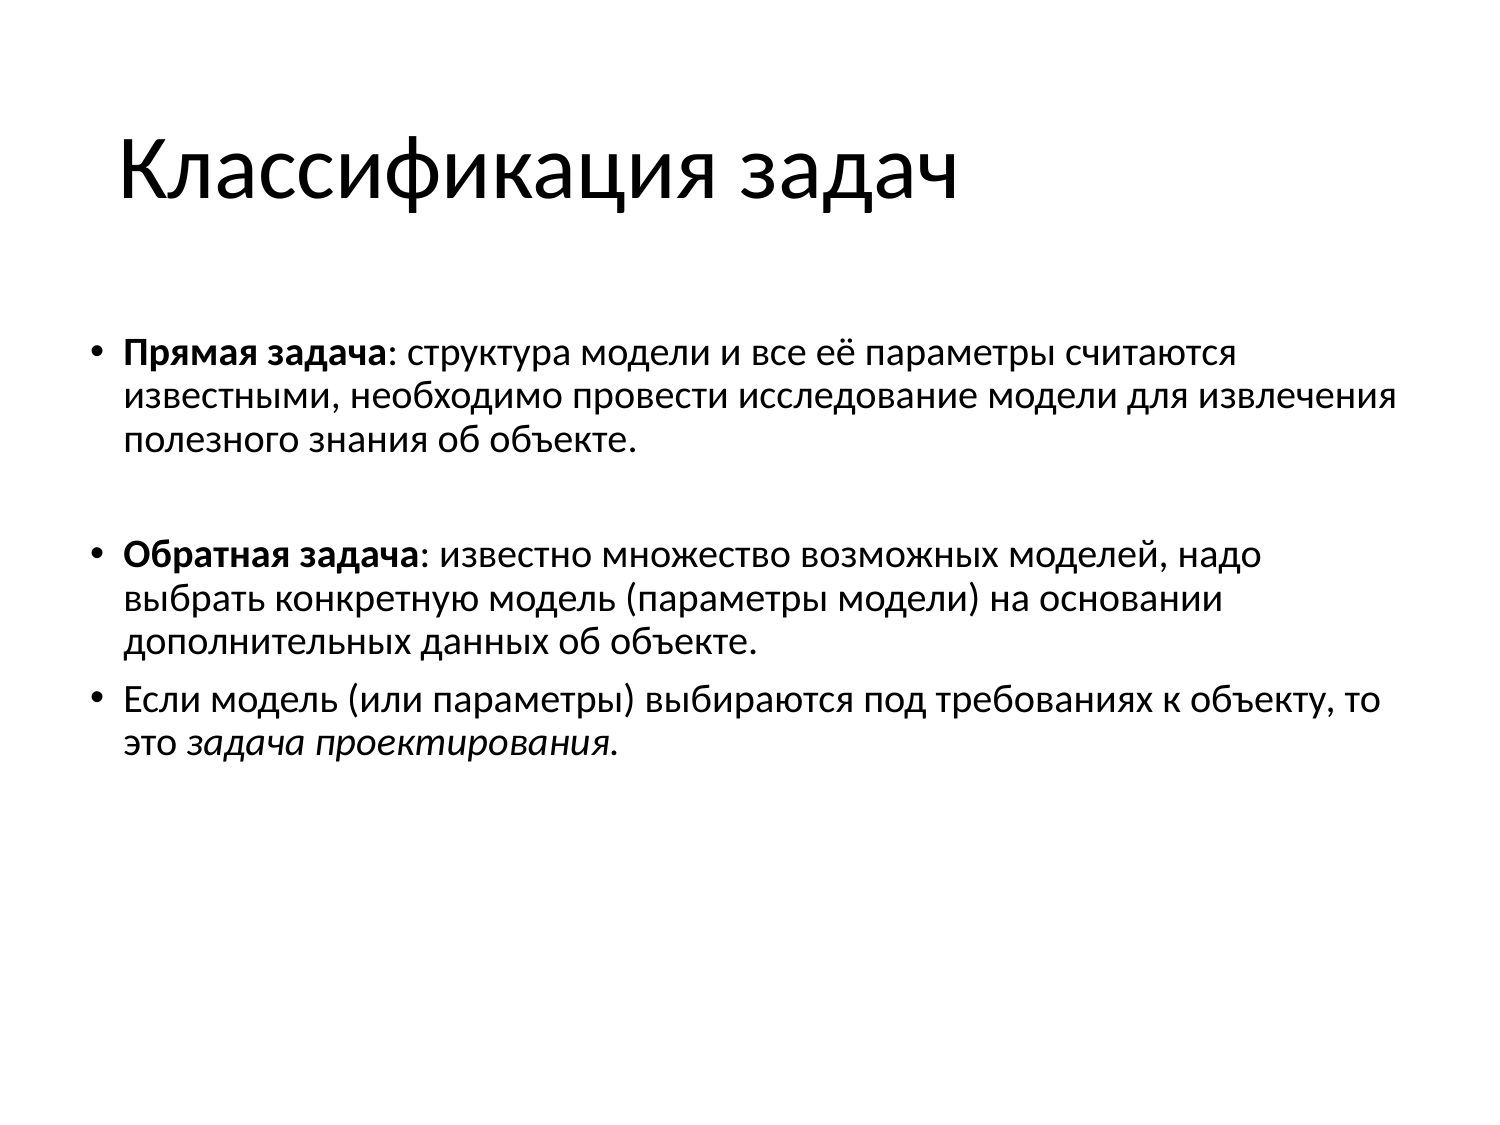

# Классификация задач
Прямая задача: структура модели и все её параметры считаются известными, необходимо провести исследование модели для извлечения полезного знания об объекте.

Обратная задача: известно множество возможных моделей, надо выбрать конкретную модель (параметры модели) на основании дополнительных данных об объекте.
Если модель (или параметры) выбираются под требованиях к объекту, то это задача проектирования.

9